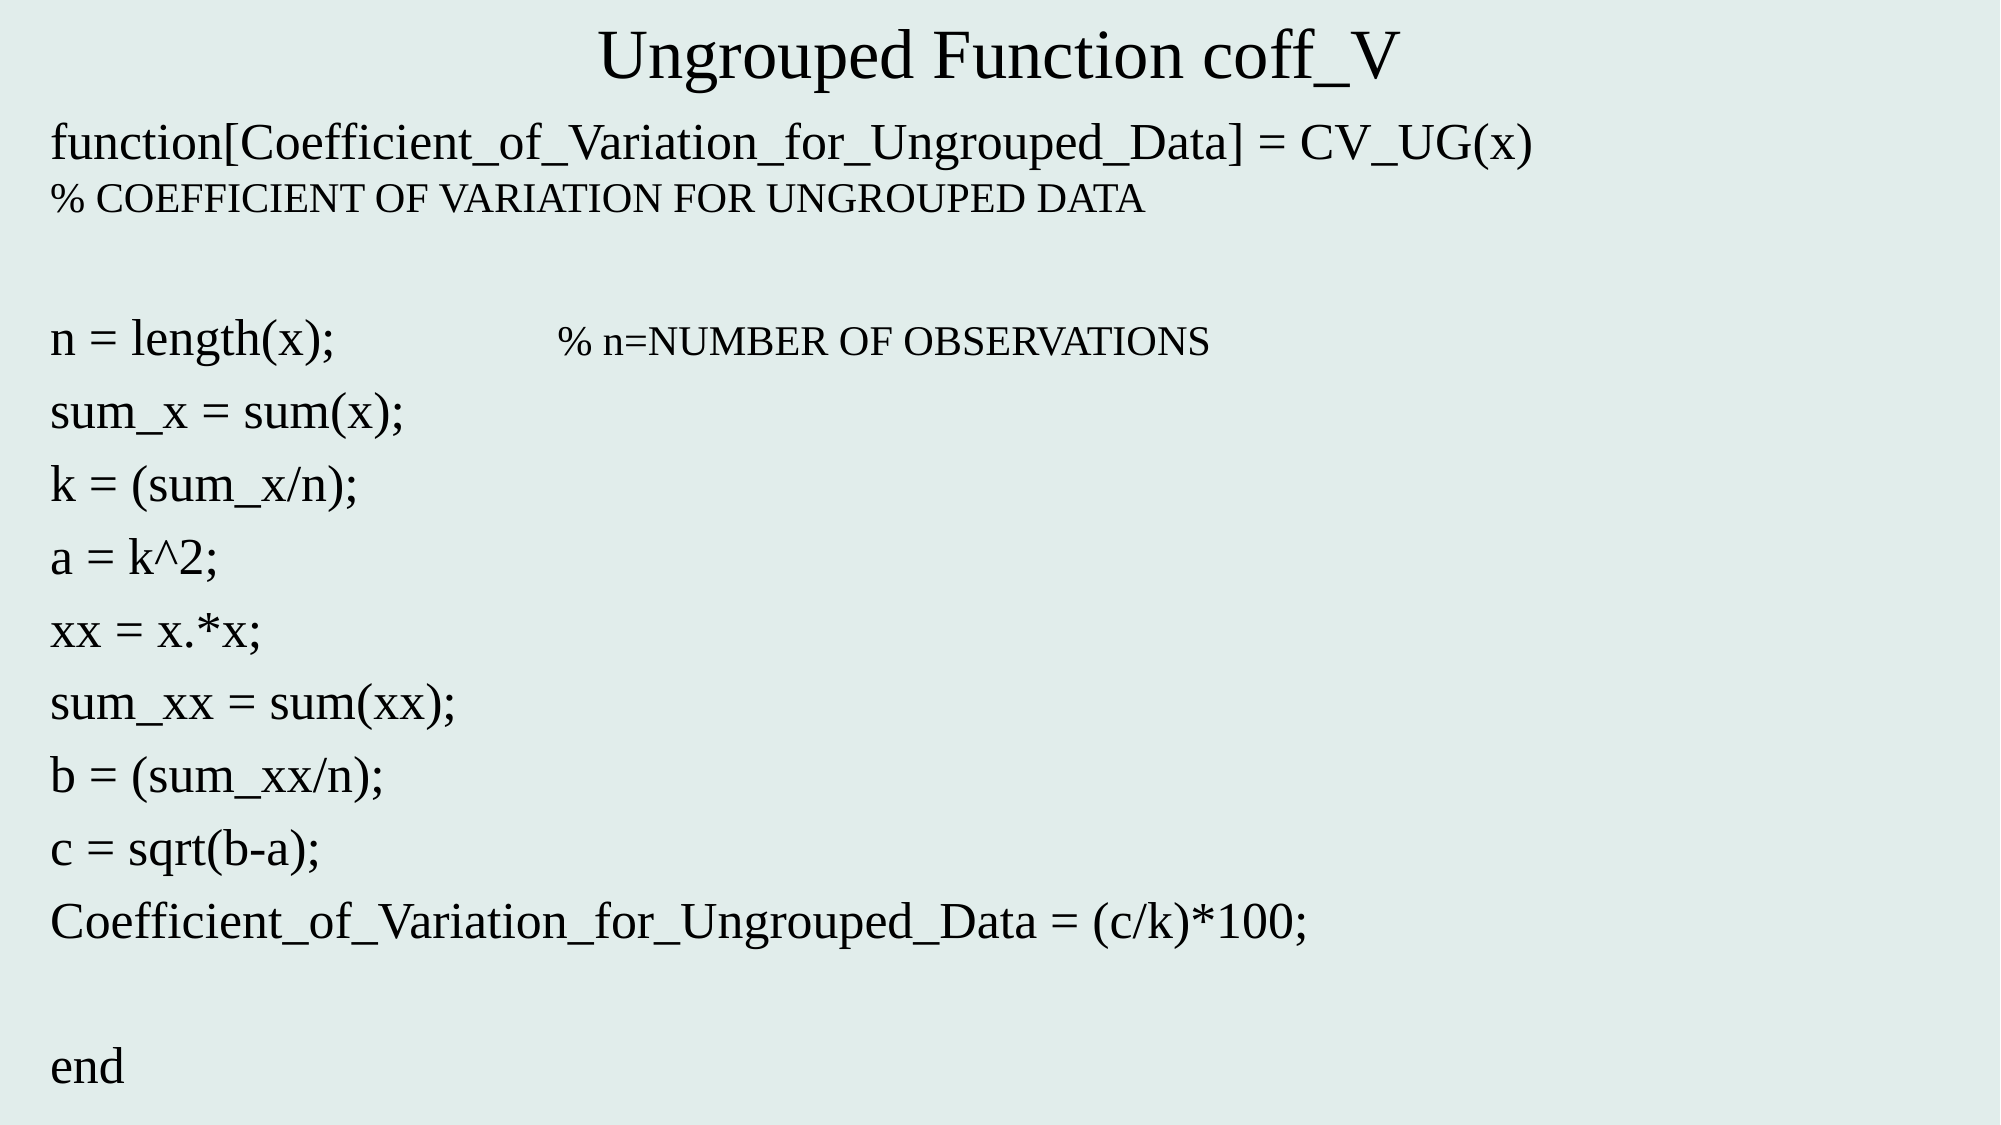

# Ungrouped Function coff_V
function[Coefficient_of_Variation_for_Ungrouped_Data] = CV_UG(x)        	                      % COEFFICIENT OF VARIATION FOR UNGROUPED DATA

n = length(x);                 % n=NUMBER OF OBSERVATIONS
sum_x = sum(x);
k = (sum_x/n);
a = k^2;
xx = x.*x;
sum_xx = sum(xx);
b = (sum_xx/n);
c = sqrt(b-a);
Coefficient_of_Variation_for_Ungrouped_Data = (c/k)*100;

end